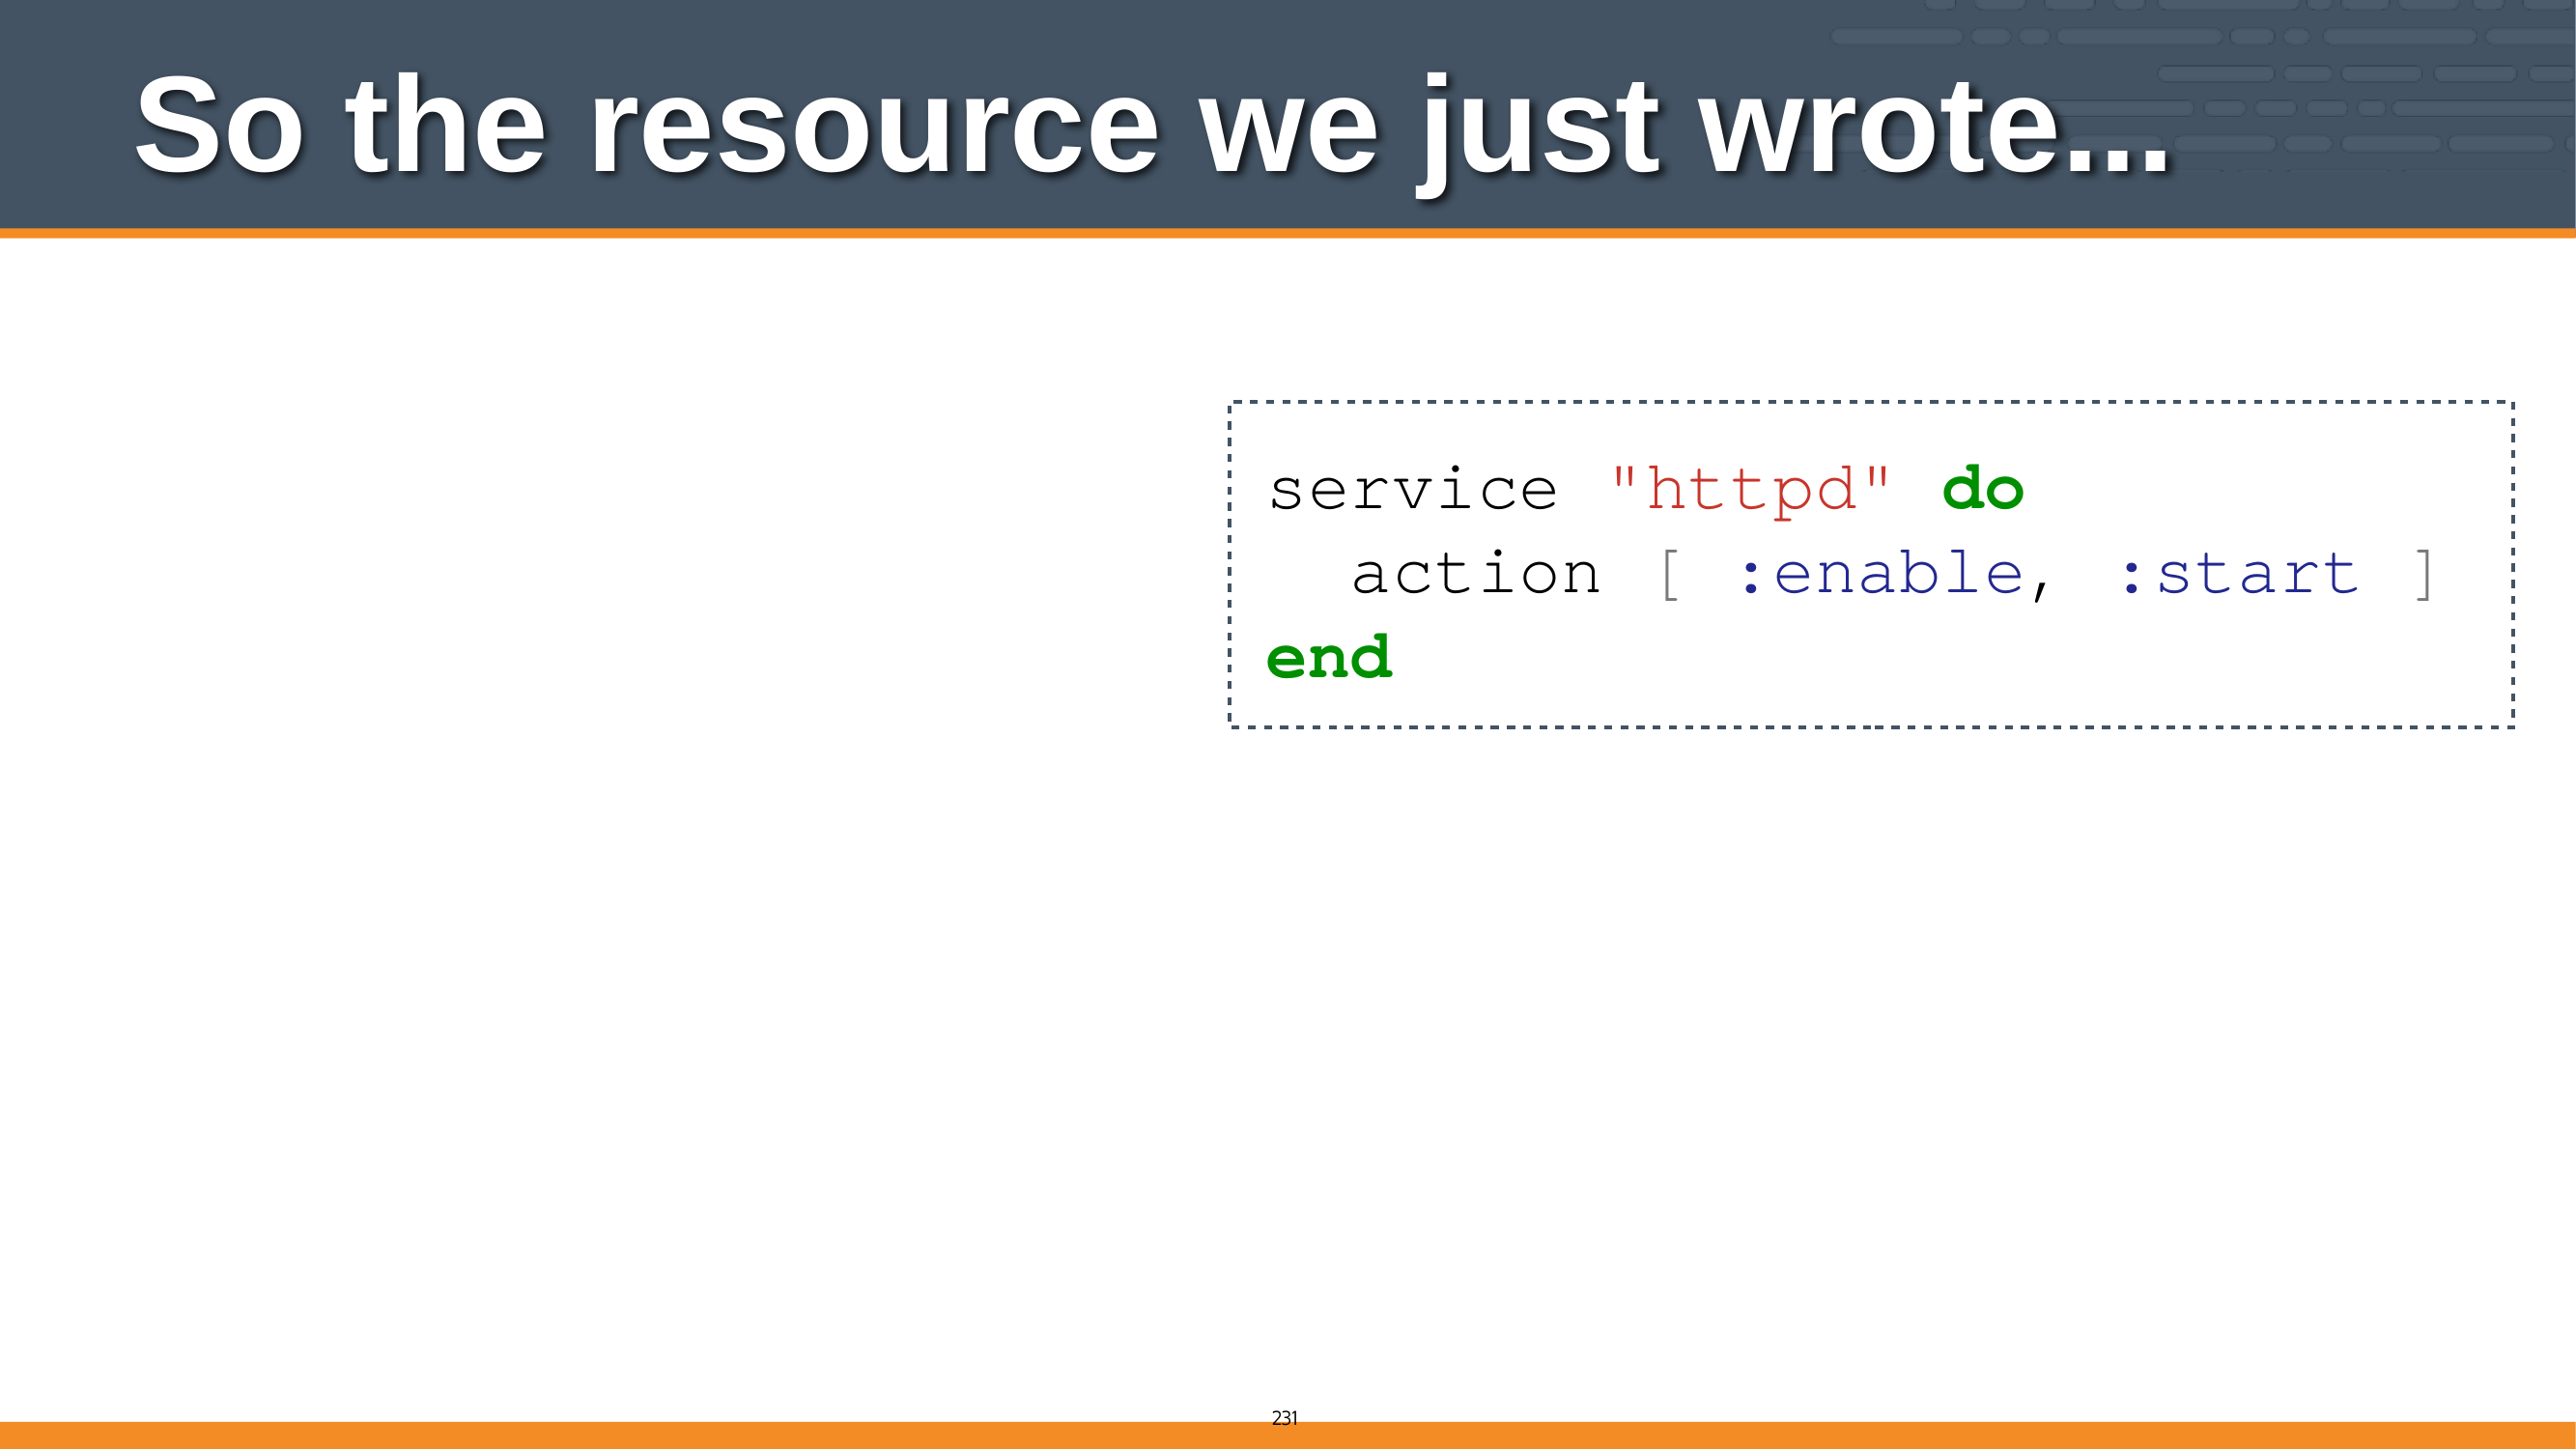

# So the resource we just wrote...

service "httpd" do
  action [ :enable, :start ]
end
231